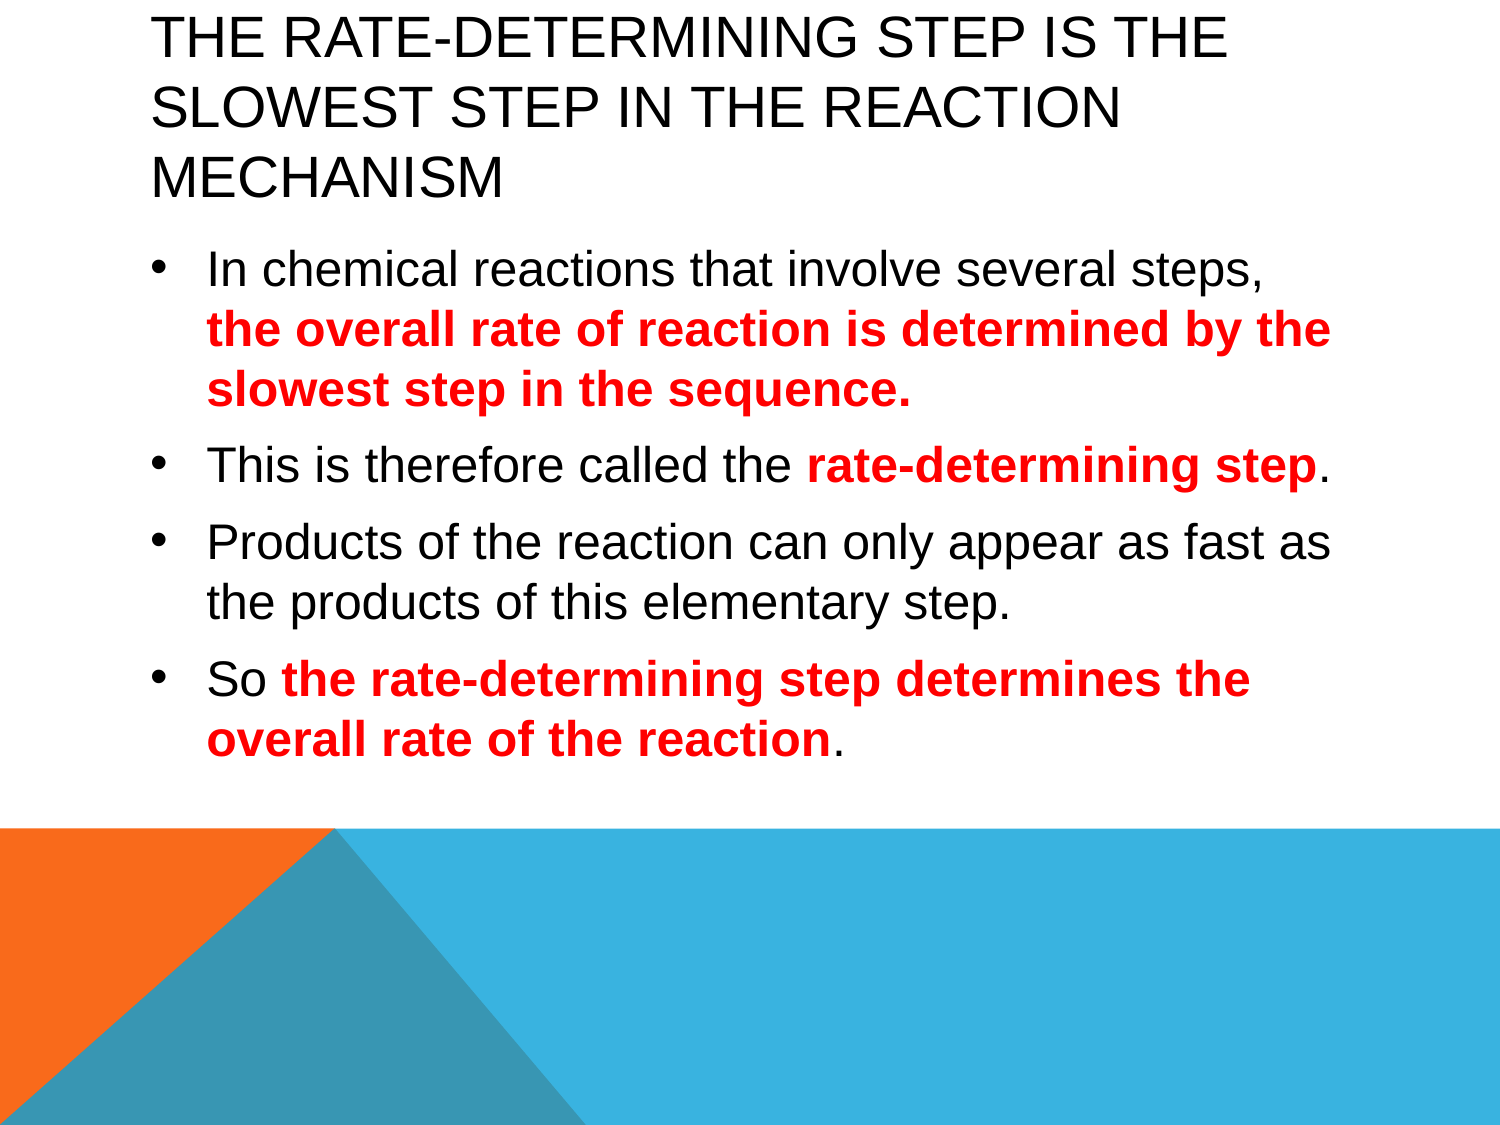

# The rate-determining step is the slowest step in the reaction mechanism
In chemical reactions that involve several steps, the overall rate of reaction is determined by the slowest step in the sequence.
This is therefore called the rate-determining step.
Products of the reaction can only appear as fast as the products of this elementary step.
So the rate-determining step determines the overall rate of the reaction.